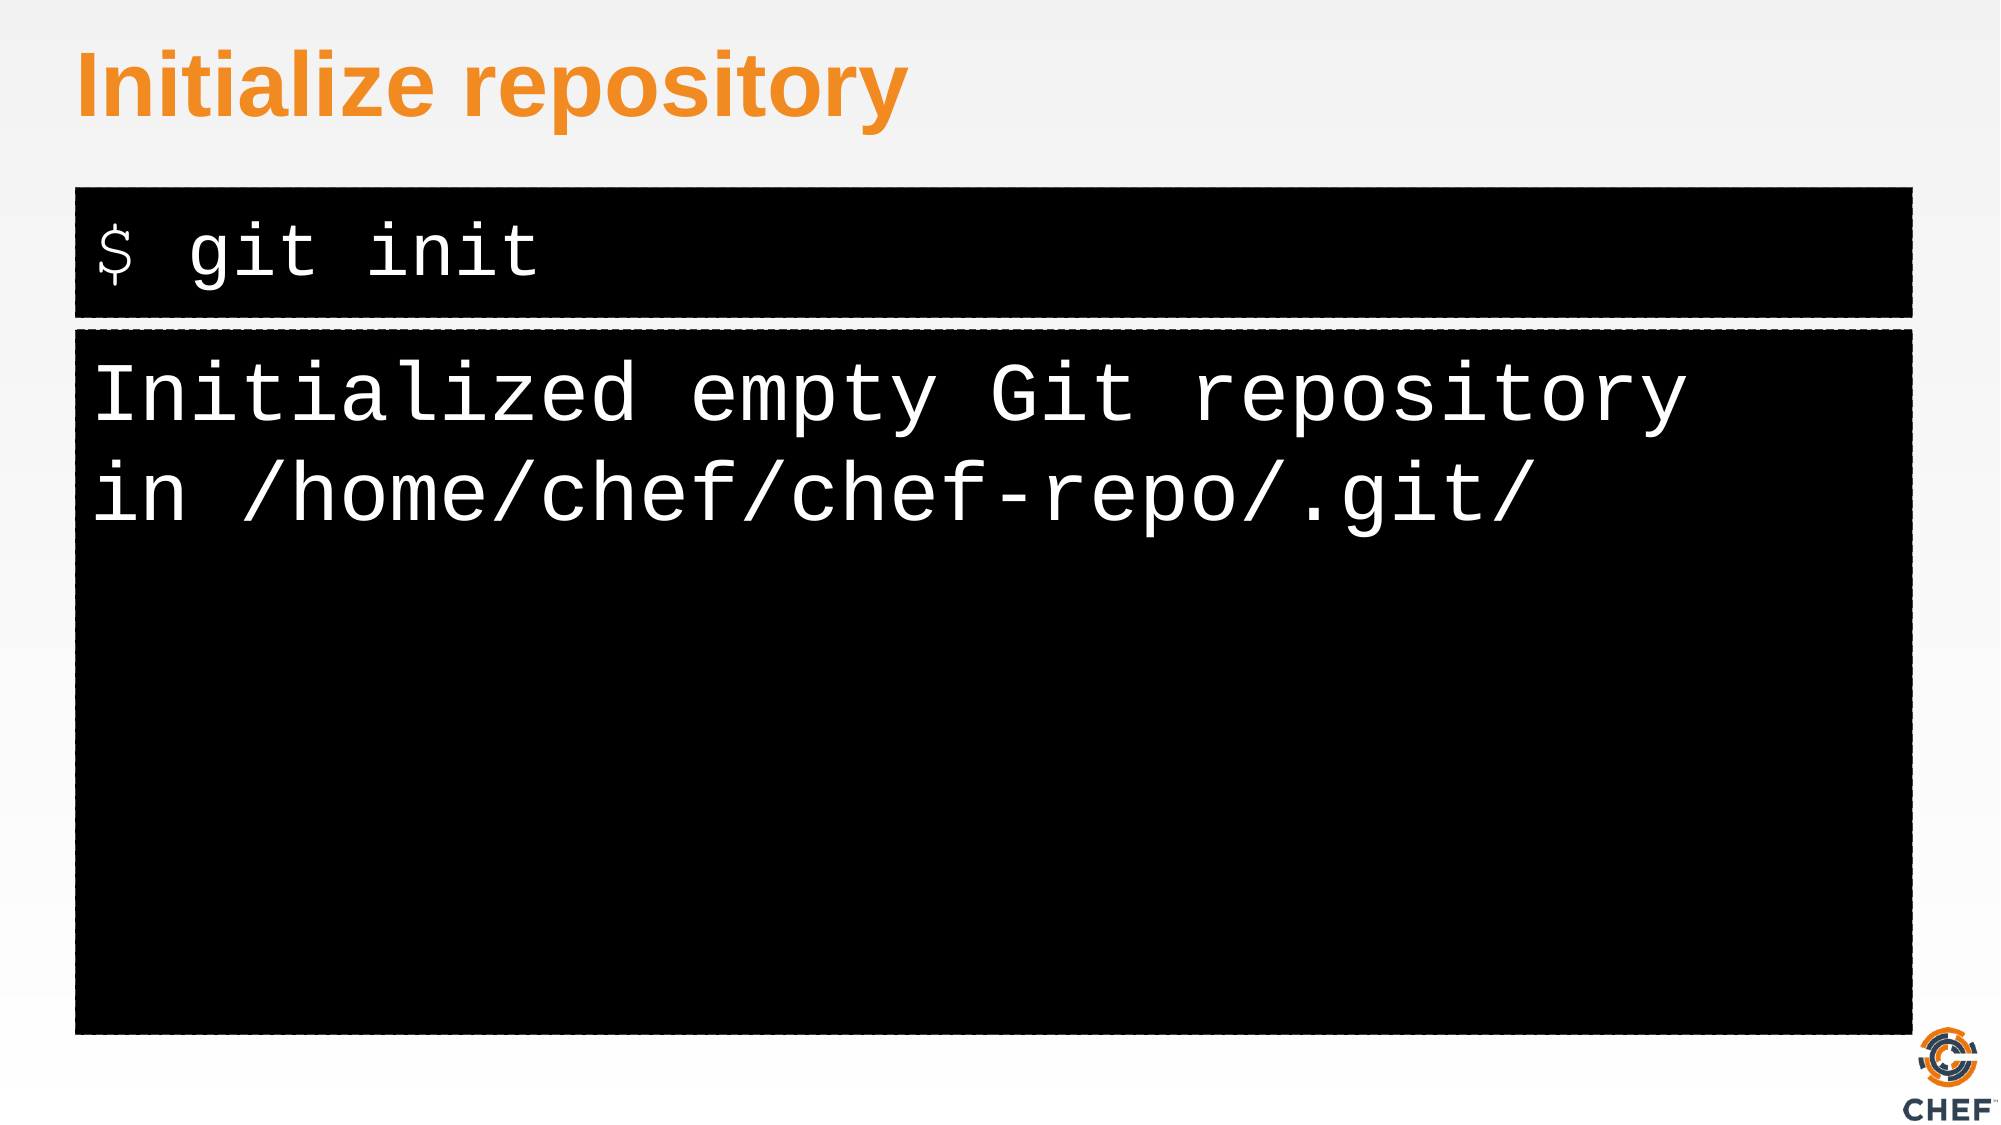

# Initialize repository
git init
Initialized empty Git repository in /home/chef/chef-repo/.git/